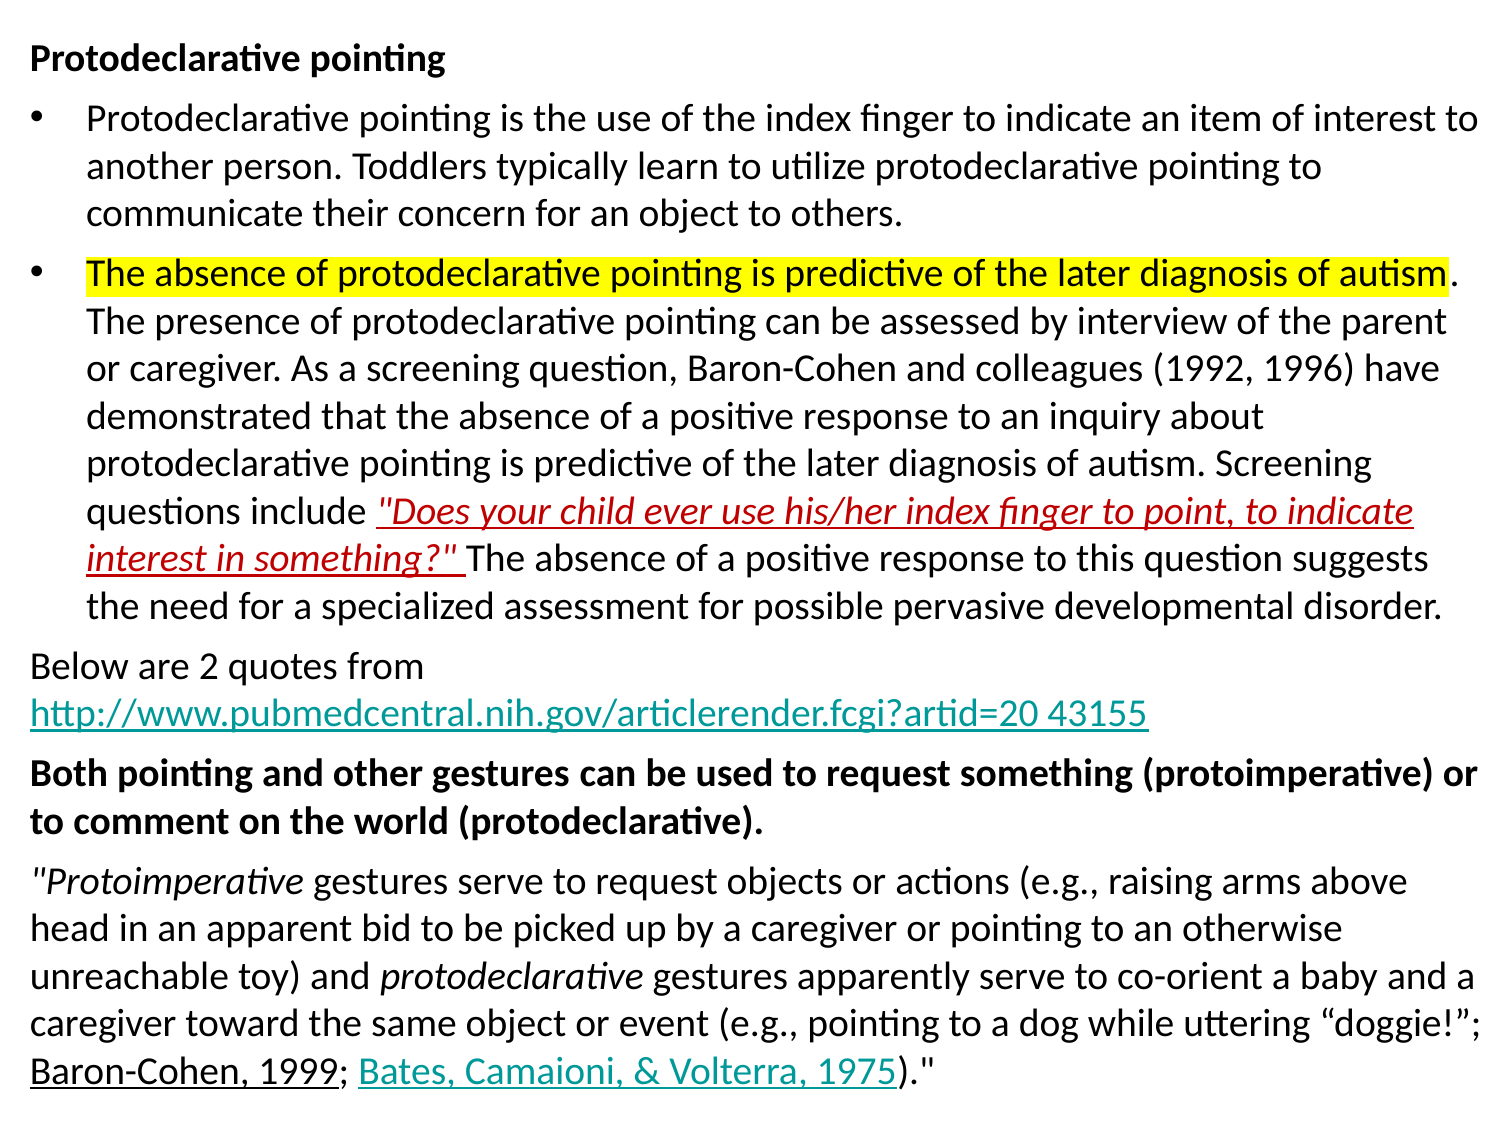

Protodeclarative pointing
Protodeclarative pointing is the use of the index finger to indicate an item of interest to another person. Toddlers typically learn to utilize protodeclarative pointing to communicate their concern for an object to others.
The absence of protodeclarative pointing is predictive of the later diagnosis of autism. The presence of protodeclarative pointing can be assessed by interview of the parent or caregiver. As a screening question, Baron-Cohen and colleagues (1992, 1996) have demonstrated that the absence of a positive response to an inquiry about protodeclarative pointing is predictive of the later diagnosis of autism. Screening questions include "Does your child ever use his/her index finger to point, to indicate interest in something?" The absence of a positive response to this question suggests the need for a specialized assessment for possible pervasive developmental disorder.
Below are 2 quotes from http://www.pubmedcentral.nih.gov/articlerender.fcgi?artid=20 43155
Both pointing and other gestures can be used to request something (protoimperative) or to comment on the world (protodeclarative).
"Protoimperative gestures serve to request objects or actions (e.g., raising arms above head in an apparent bid to be picked up by a caregiver or pointing to an otherwise unreachable toy) and protodeclarative gestures apparently serve to co-orient a baby and a caregiver toward the same object or event (e.g., pointing to a dog while uttering “doggie!”; Baron-Cohen, 1999; Bates, Camaioni, & Volterra, 1975)."